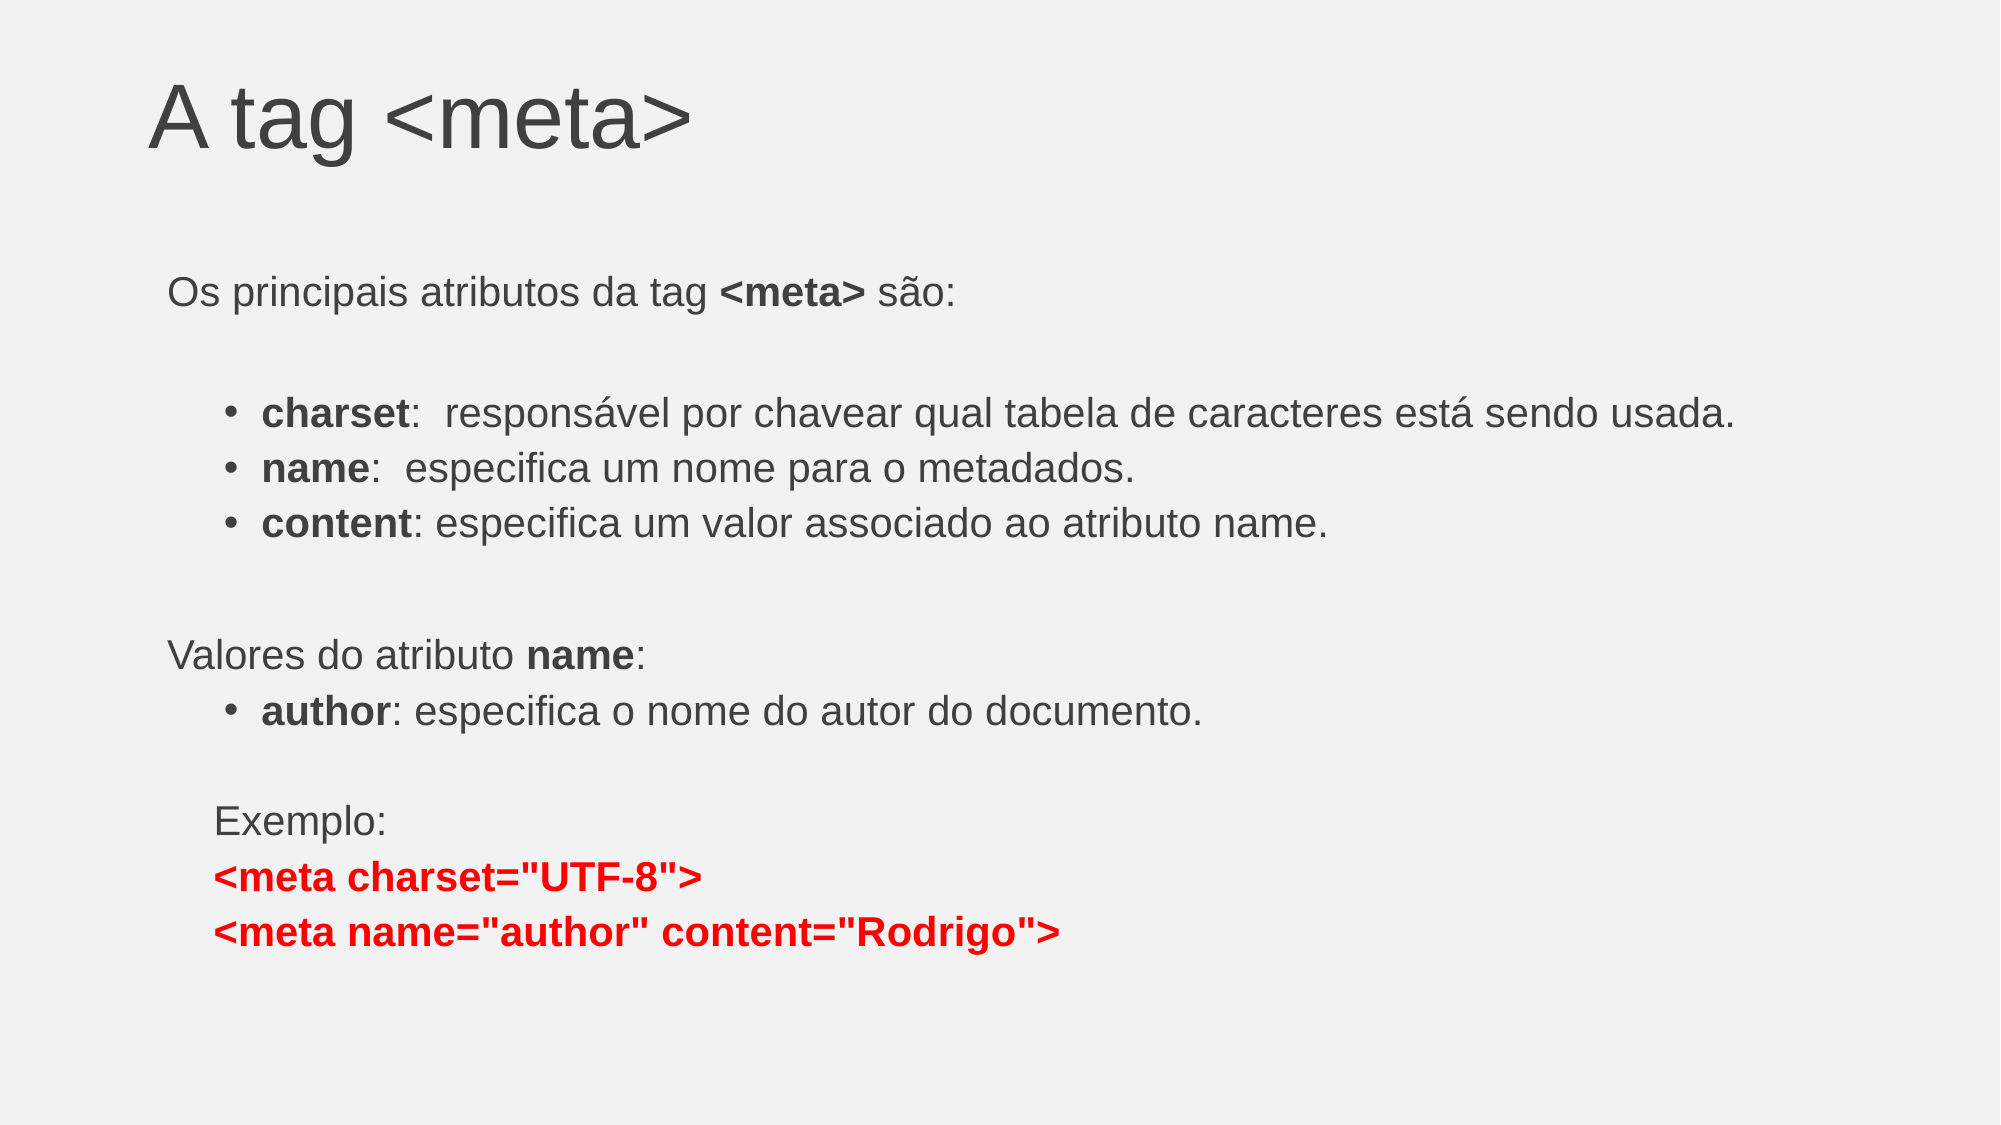

# A tag <meta>
Os principais atributos da tag <meta> são:

charset:  responsável por chavear qual tabela de caracteres está sendo usada.
name:  especifica um nome para o metadados.
content: especifica um valor associado ao atributo name.

Valores do atributo name:
author: especifica o nome do autor do documento.

Exemplo:
<meta charset="UTF-8">
<meta name="author" content="Rodrigo">